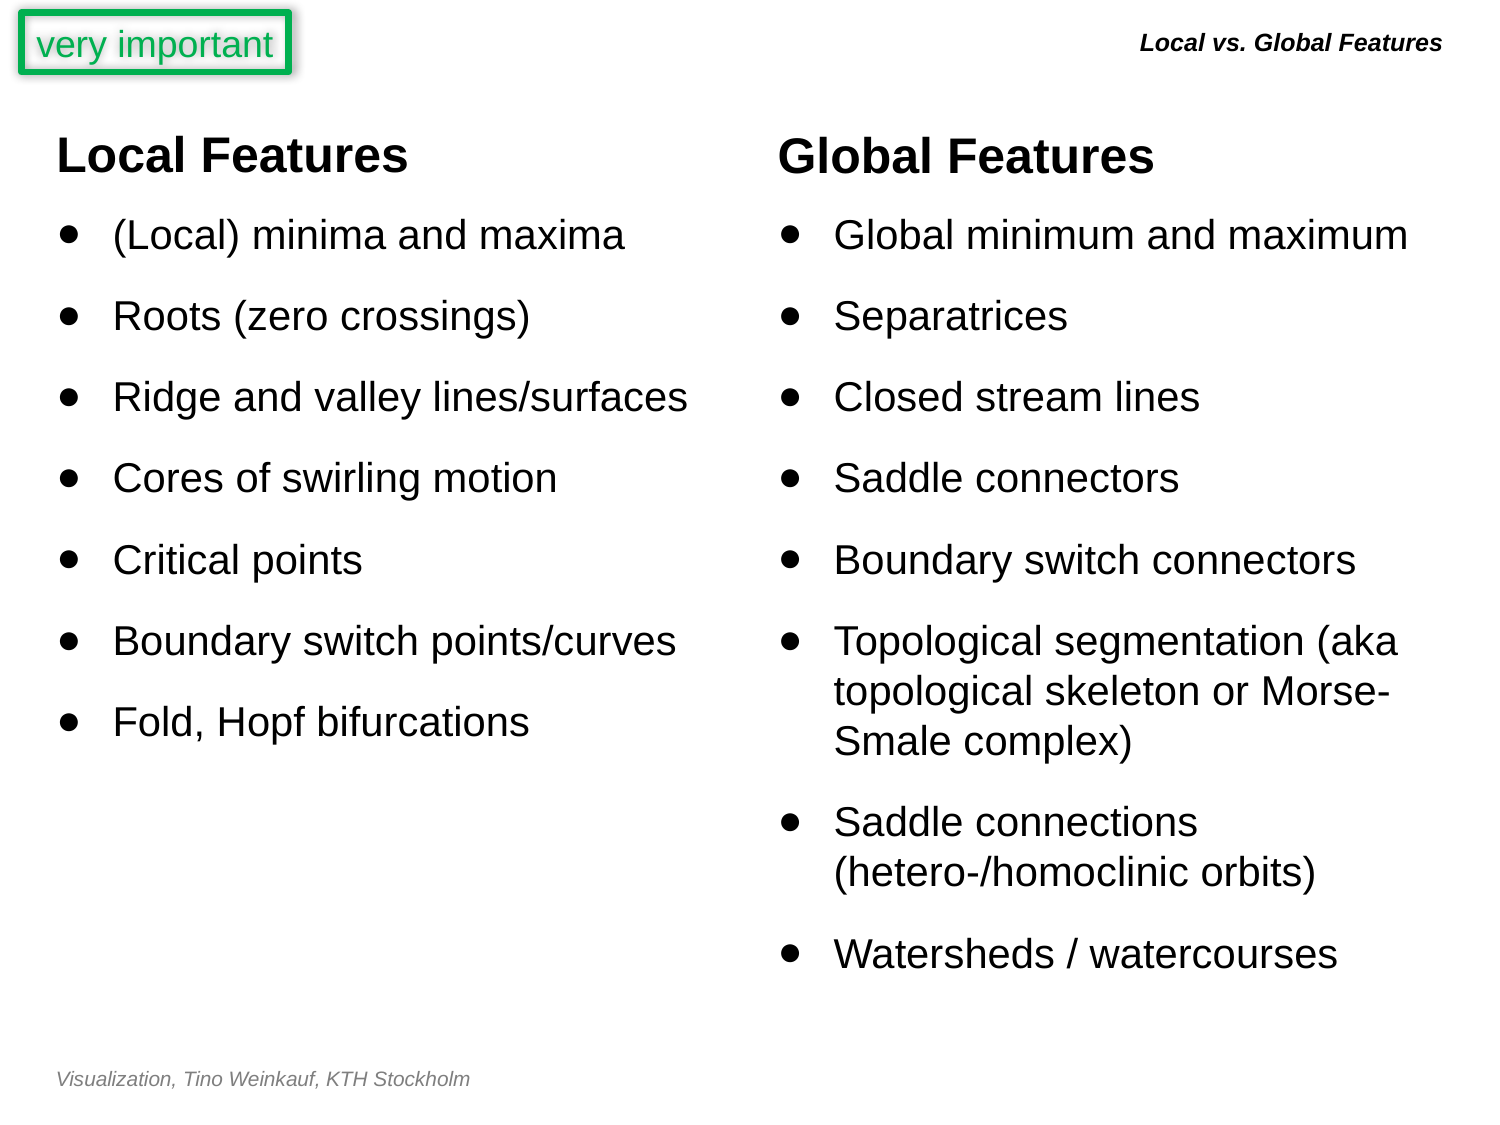

very important
# Local vs. Global Features
Local Features
Global Features
(Local) minima and maxima
Roots (zero crossings)
Ridge and valley lines/surfaces
Cores of swirling motion
Critical points
Boundary switch points/curves
Fold, Hopf bifurcations
Global minimum and maximum
Separatrices
Closed stream lines
Saddle connectors
Boundary switch connectors
Topological segmentation (aka topological skeleton or Morse-Smale complex)
Saddle connections (hetero-/homoclinic orbits)
Watersheds / watercourses